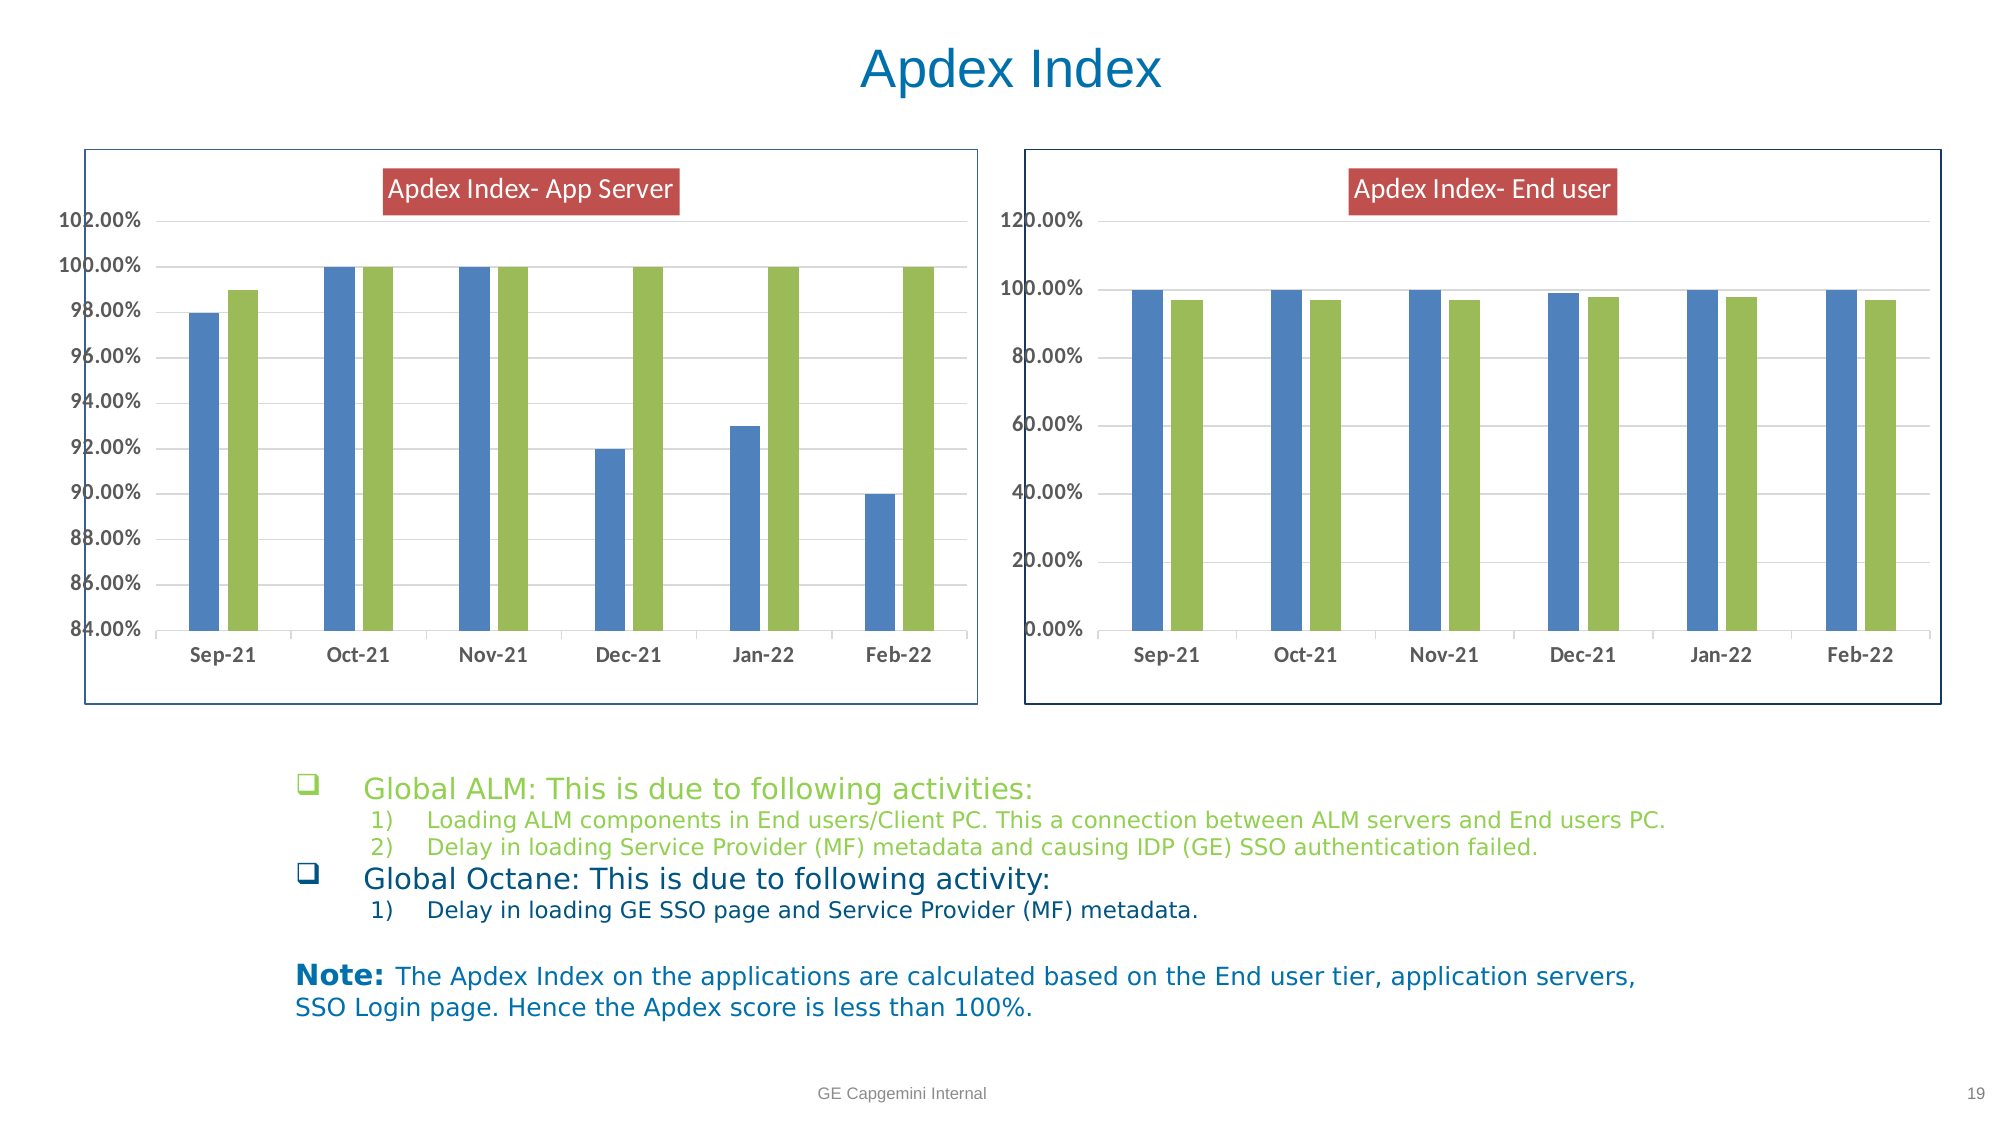

# Apdex Index

### Chart: Apdex Index- App Server

| Category | ALM Octane | Global ALM |
|---|---|---|
| 44460 | 0.98 | 0.99 |
| 44491 | 1.0 | 1.0 |
| 44523 | 1.0 | 1.0 |
| 44553 | 0.92 | 1.0 |
| 44584 | 0.93 | 1.0 |
| 44614 | 0.9 | 1.0 |

### Chart: Apdex Index- End user

| Category | ALM Octane | Global ALM |
|---|---|---|
| 44460 | 1.0 | 0.97 |
| 44491 | 1.0 | 0.97 |
| 44523 | 1.0 | 0.97 |
| 44551 | 0.99 | 0.98 |
| 44582 | 1.0 | 0.98 |
| 44614 | 1.0 | 0.97 |
Global ALM: This is due to following activities:
Loading ALM components in End users/Client PC. This a connection between ALM servers and End users PC.
Delay in loading Service Provider (MF) metadata and causing IDP (GE) SSO authentication failed.
Global Octane: This is due to following activity:
Delay in loading GE SSO page and Service Provider (MF) metadata.

Note: The Apdex Index on the applications are calculated based on the End user tier, application servers, SSO Login page. Hence the Apdex score is less than 100%.